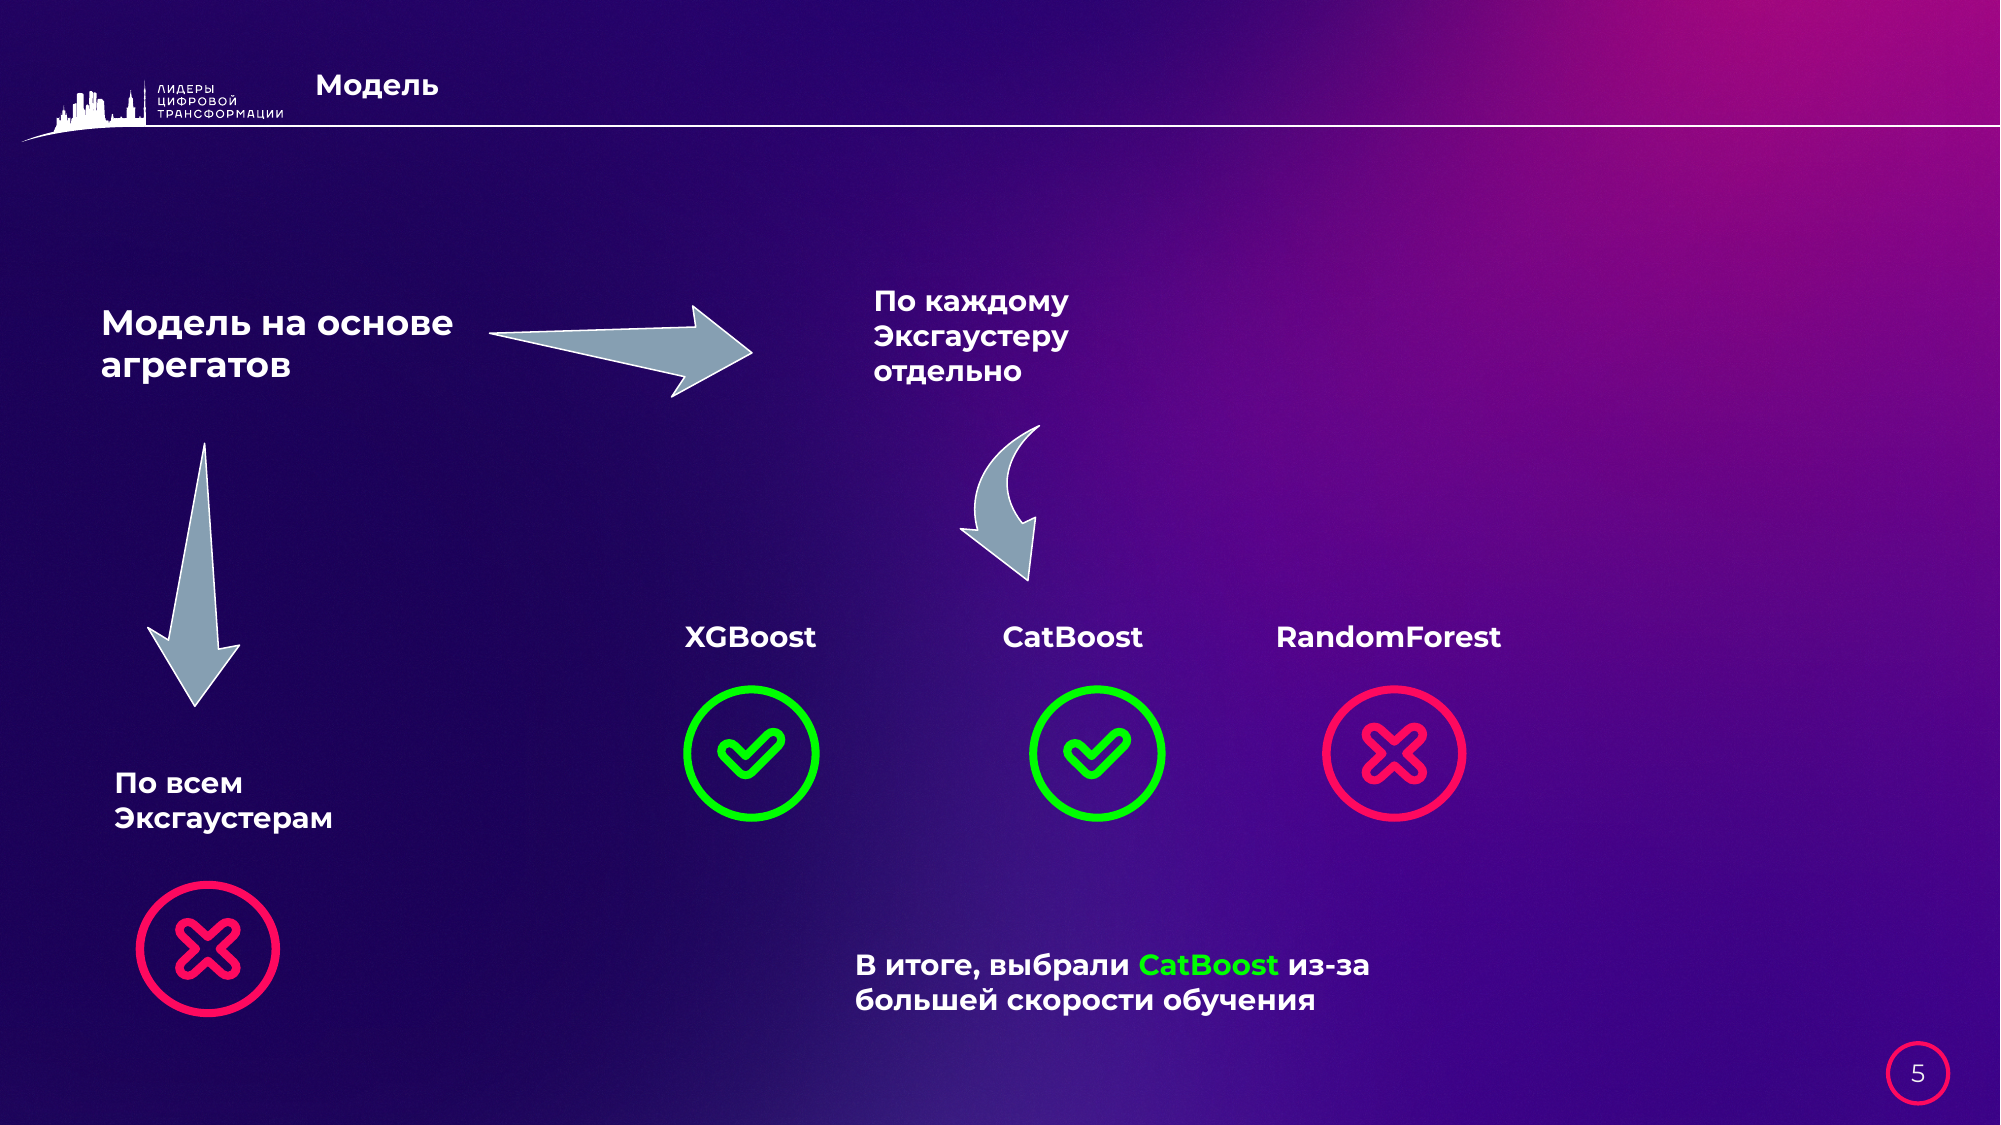

Модель
По каждому Эксгаустеру отдельно

Модель на основе агрегатов

XGBoost
CatBoost
RandomForest

По всем Эксгаустерам

В итоге, выбрали CatBoost из-за большей скорости обучения
5